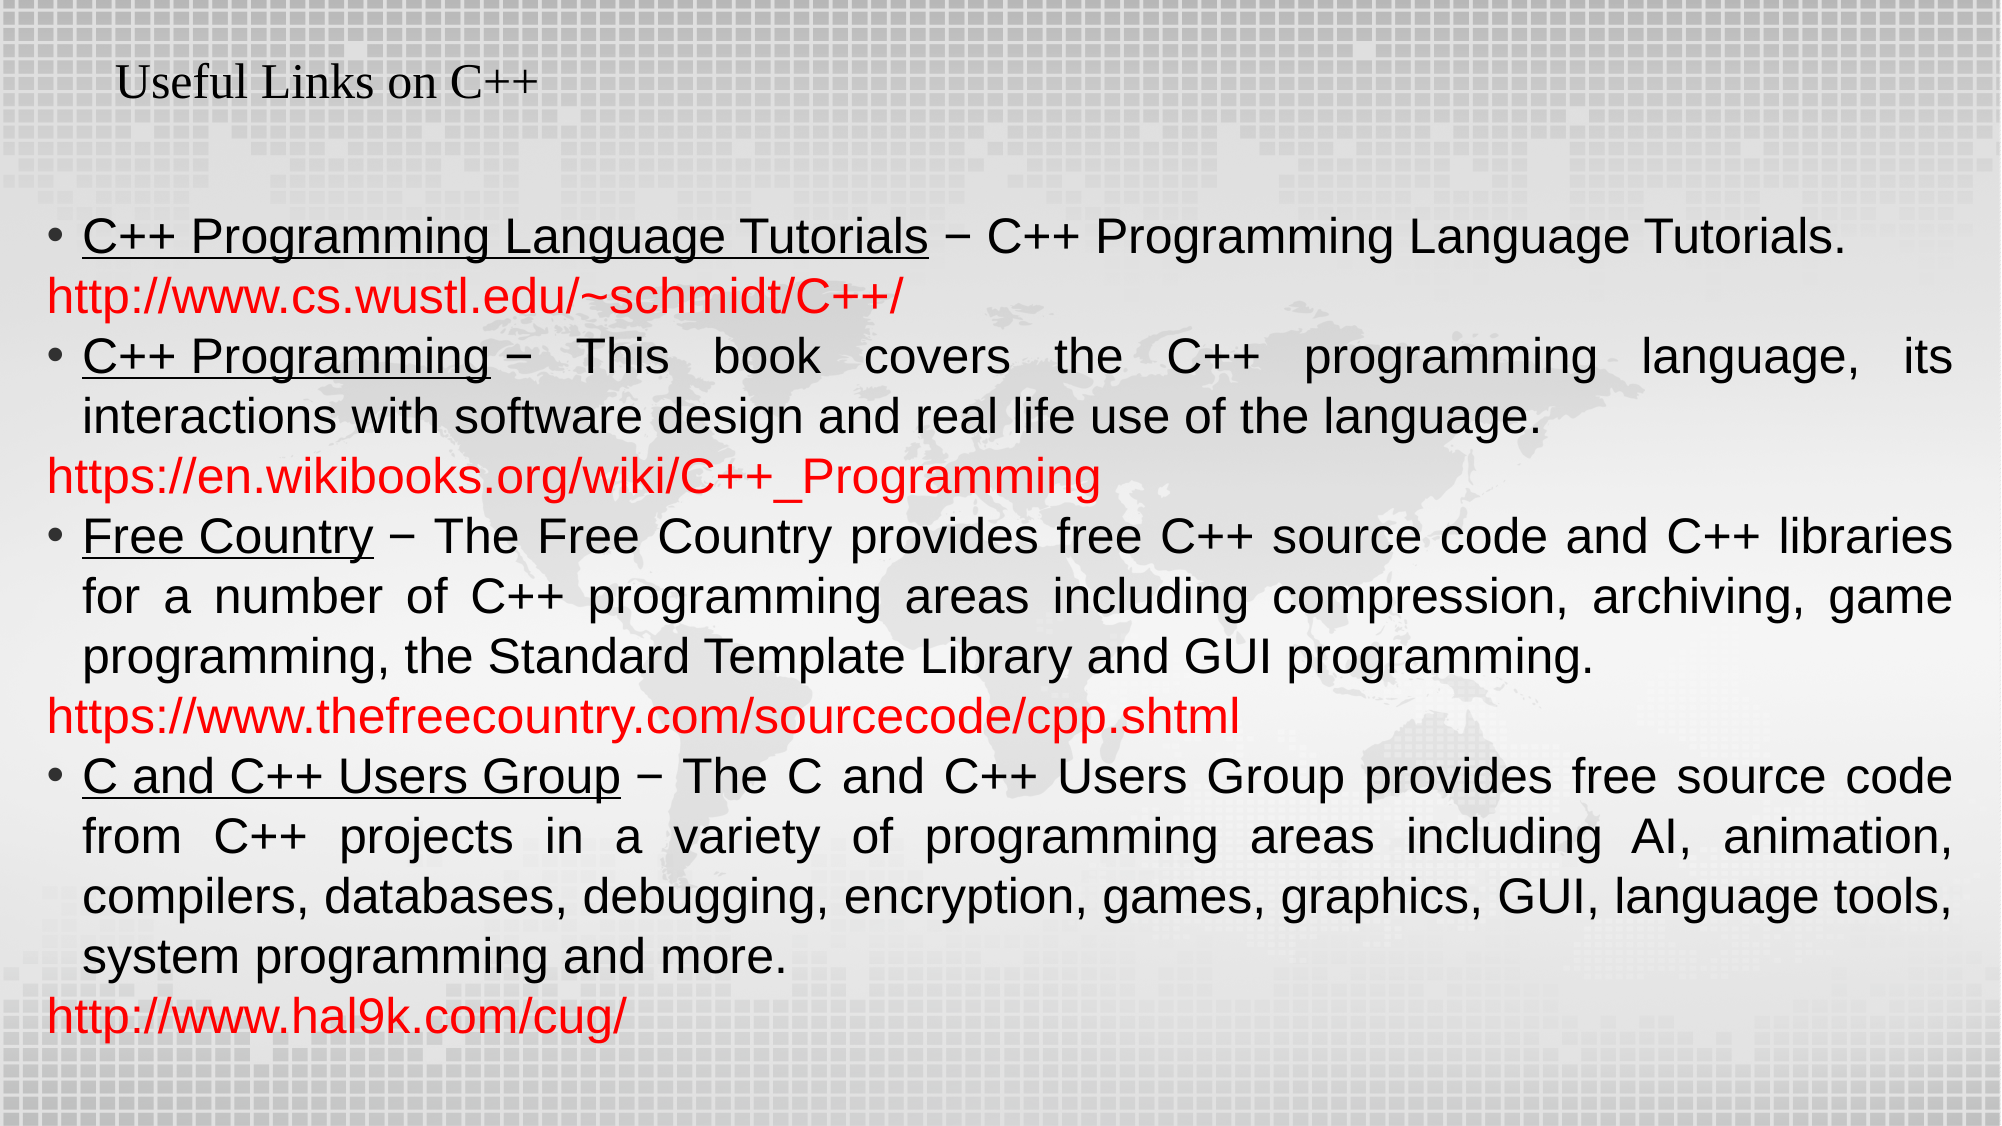

Useful Links on C++
C++ Programming Language Tutorials − C++ Programming Language Tutorials.
http://www.cs.wustl.edu/~schmidt/C++/
C++ Programming − This book covers the C++ programming language, its interactions with software design and real life use of the language.
https://en.wikibooks.org/wiki/C++_Programming
Free Country − The Free Country provides free C++ source code and C++ libraries for a number of C++ programming areas including compression, archiving, game programming, the Standard Template Library and GUI programming.
https://www.thefreecountry.com/sourcecode/cpp.shtml
C and C++ Users Group − The C and C++ Users Group provides free source code from C++ projects in a variety of programming areas including AI, animation, compilers, databases, debugging, encryption, games, graphics, GUI, language tools, system programming and more.
http://www.hal9k.com/cug/